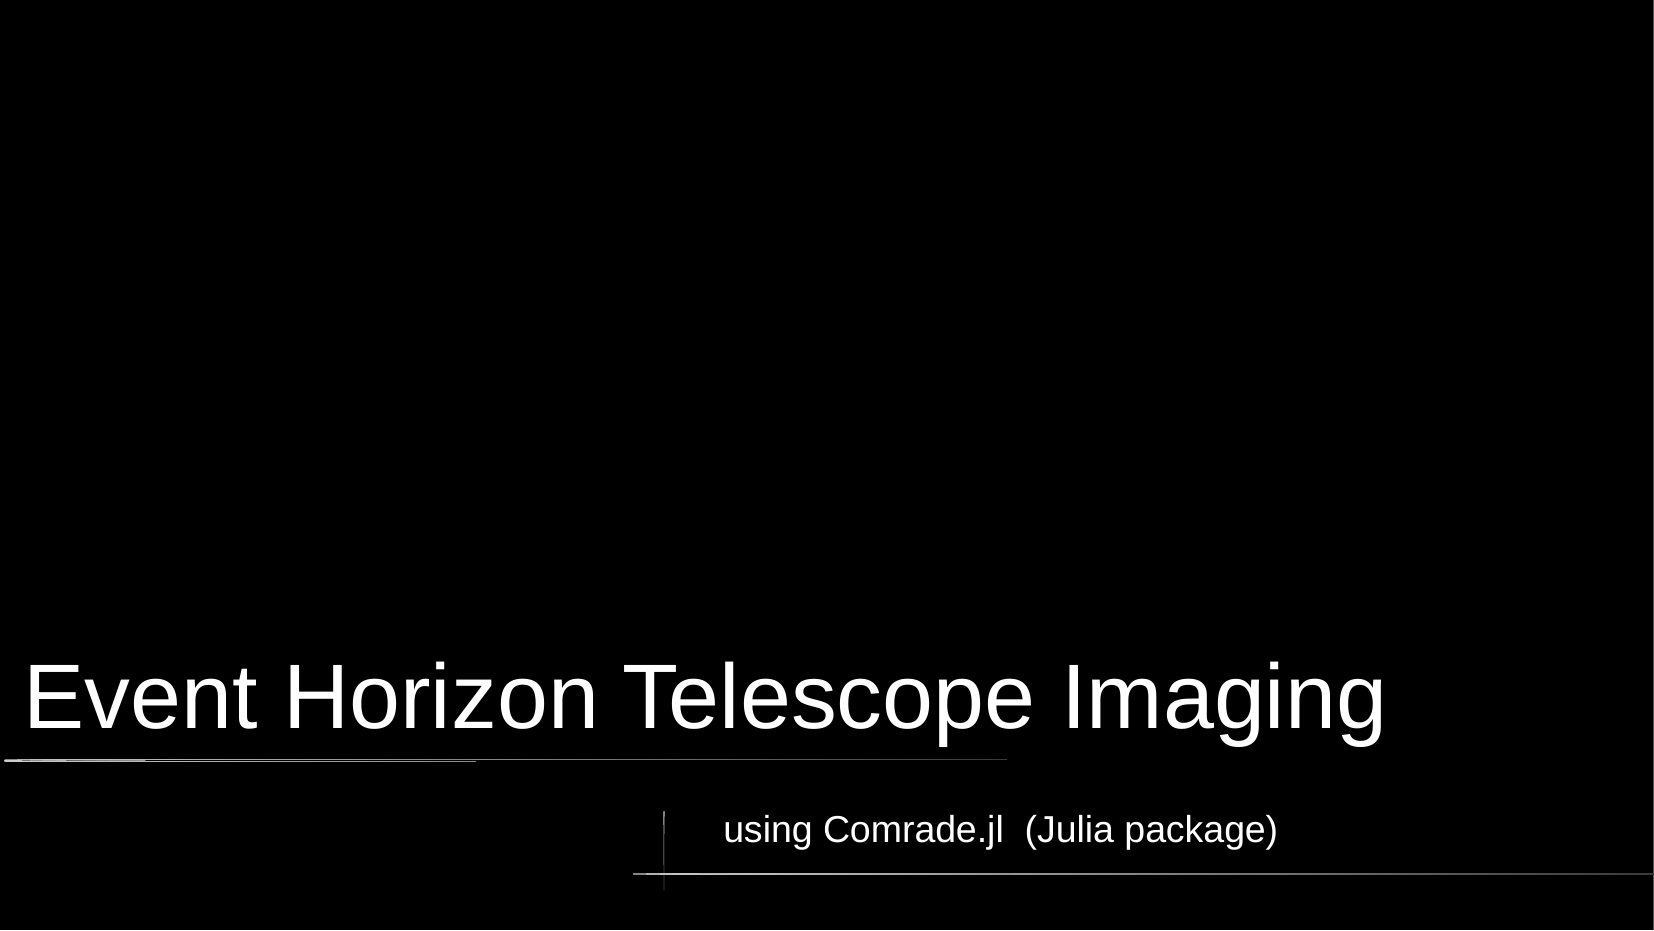

# Event Horizon Telescope Imaging
using Comrade.jl  (Julia package)